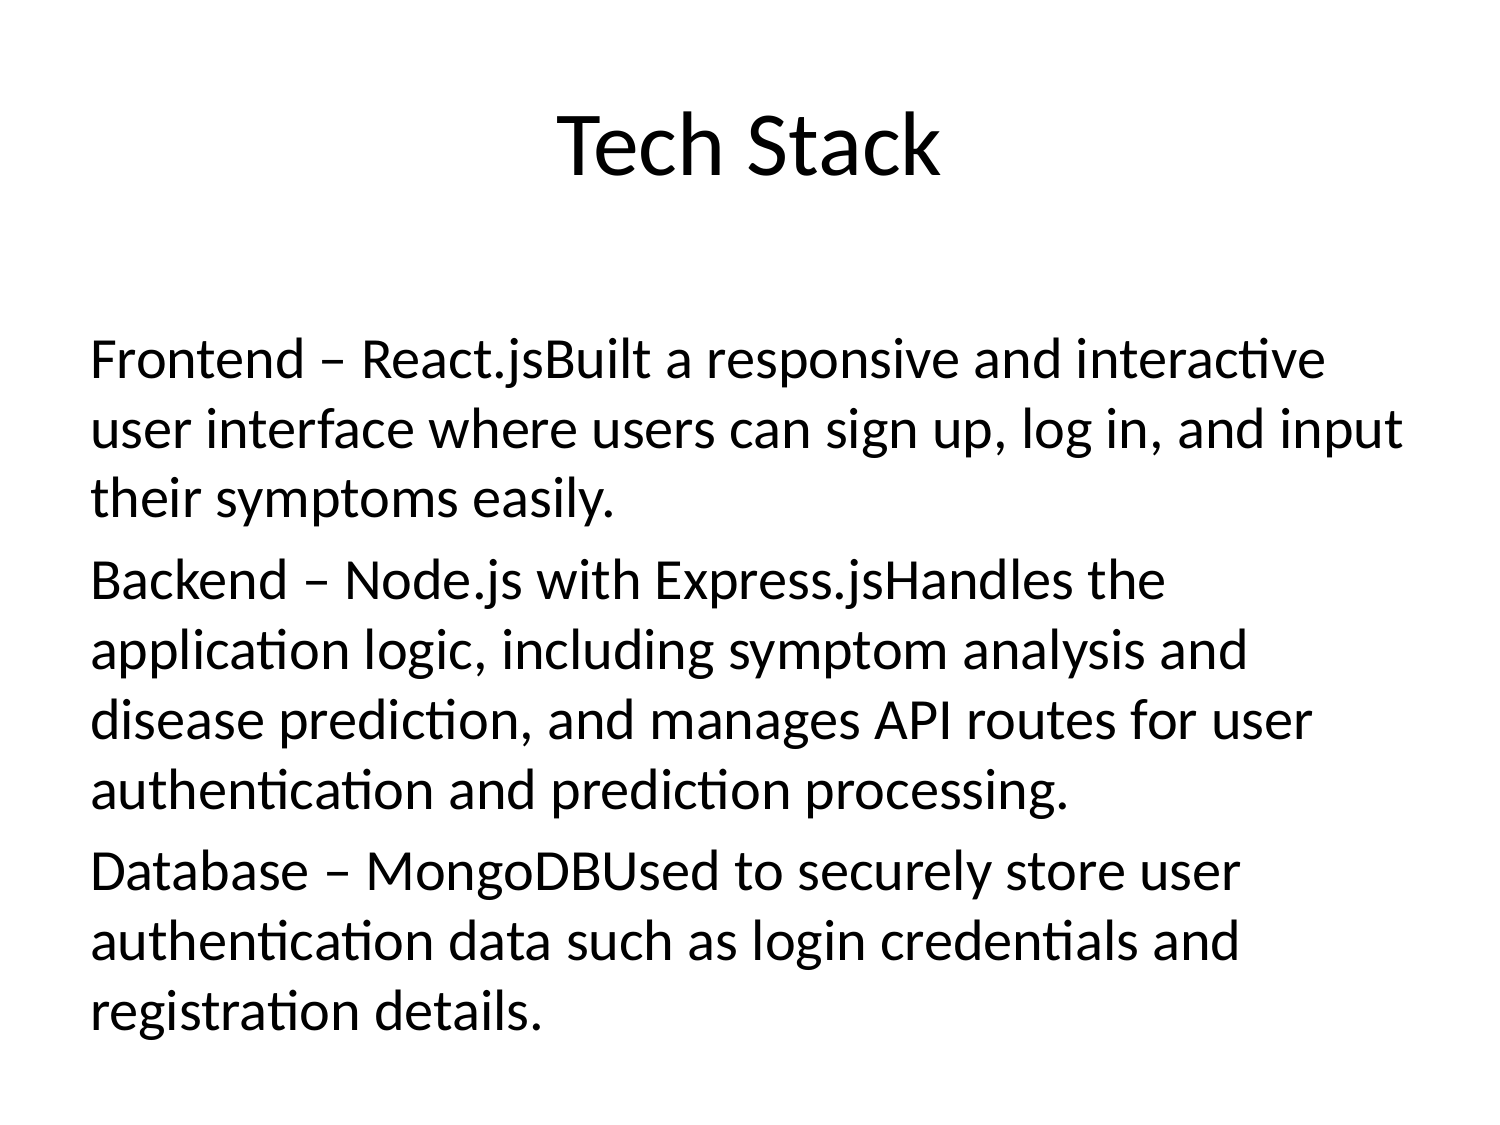

# Tech Stack
Frontend – React.jsBuilt a responsive and interactive user interface where users can sign up, log in, and input their symptoms easily.
Backend – Node.js with Express.jsHandles the application logic, including symptom analysis and disease prediction, and manages API routes for user authentication and prediction processing.
Database – MongoDBUsed to securely store user authentication data such as login credentials and registration details.